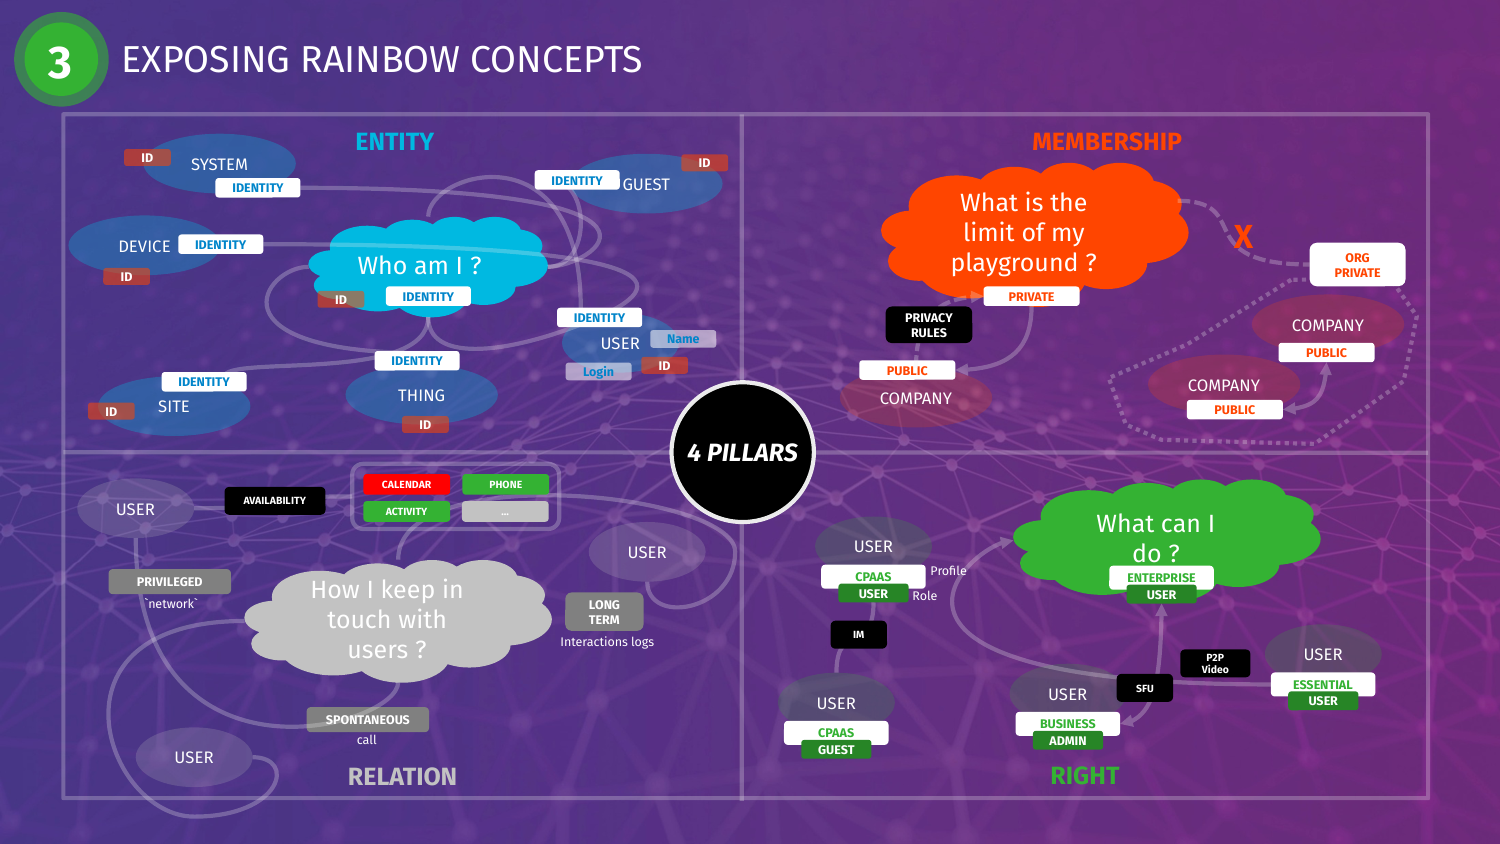

3
EXPOSING RAINBOW CONCEPTS

ENTITY
MEMBERSHIP
SYSTEM
ID
GUEST
ID
What is the limit of my playground ?
IDENTITY
IDENTITY
X
DEVICE
Who am I ?
IDENTITY
ORG
PRIVATE
ID

IDENTITY
PRIVATE
ID
COMPANY
PRIVACY
RULES
IDENTITY
USER
Name
PUBLIC
IDENTITY
COMPANY
ID
PUBLIC
Login
THING
COMPANY
IDENTITY
SITE

PUBLIC
ID
ID
4 PILLARS

CALENDAR
PHONE
USER
What can I do ?
AVAILABILITY
ACTIVITY
…
USER
USER
Profile
How I keep in touch with users ?
CPAAS
ENTERPRISE
PRIVILEGED
Role
USER
USER
`network`
LONG TERM
IM
USER
Interactions logs
P2P Video
USER
ESSENTIAL
USER
SFU
USER
SPONTANEOUS
BUSINESS
CPAAS
call
USER
ADMIN
GUEST
RIGHT
RELATION